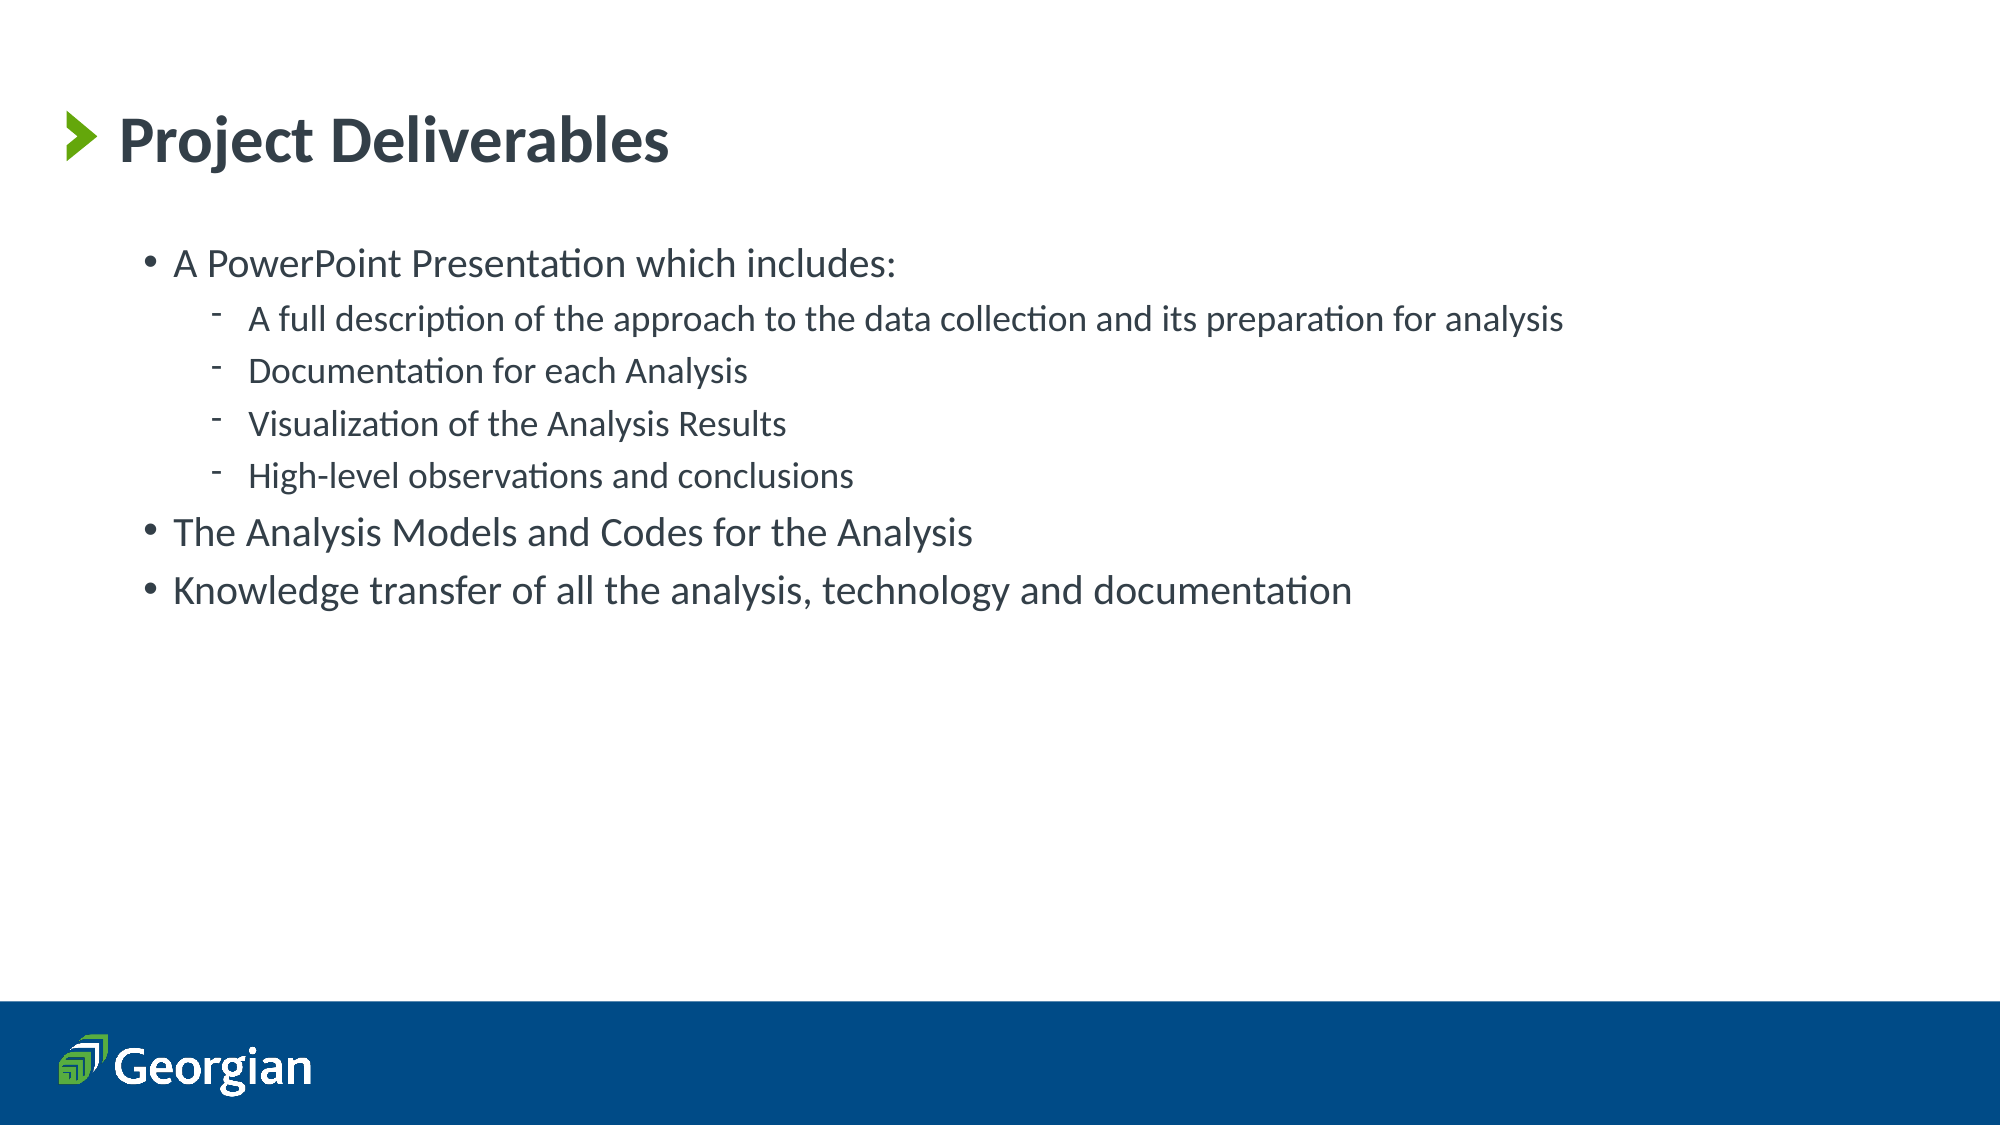

# Project Deliverables
A PowerPoint Presentation which includes:
A full description of the approach to the data collection and its preparation for analysis
Documentation for each Analysis
Visualization of the Analysis Results
High-level observations and conclusions
The Analysis Models and Codes for the Analysis
Knowledge transfer of all the analysis, technology and documentation